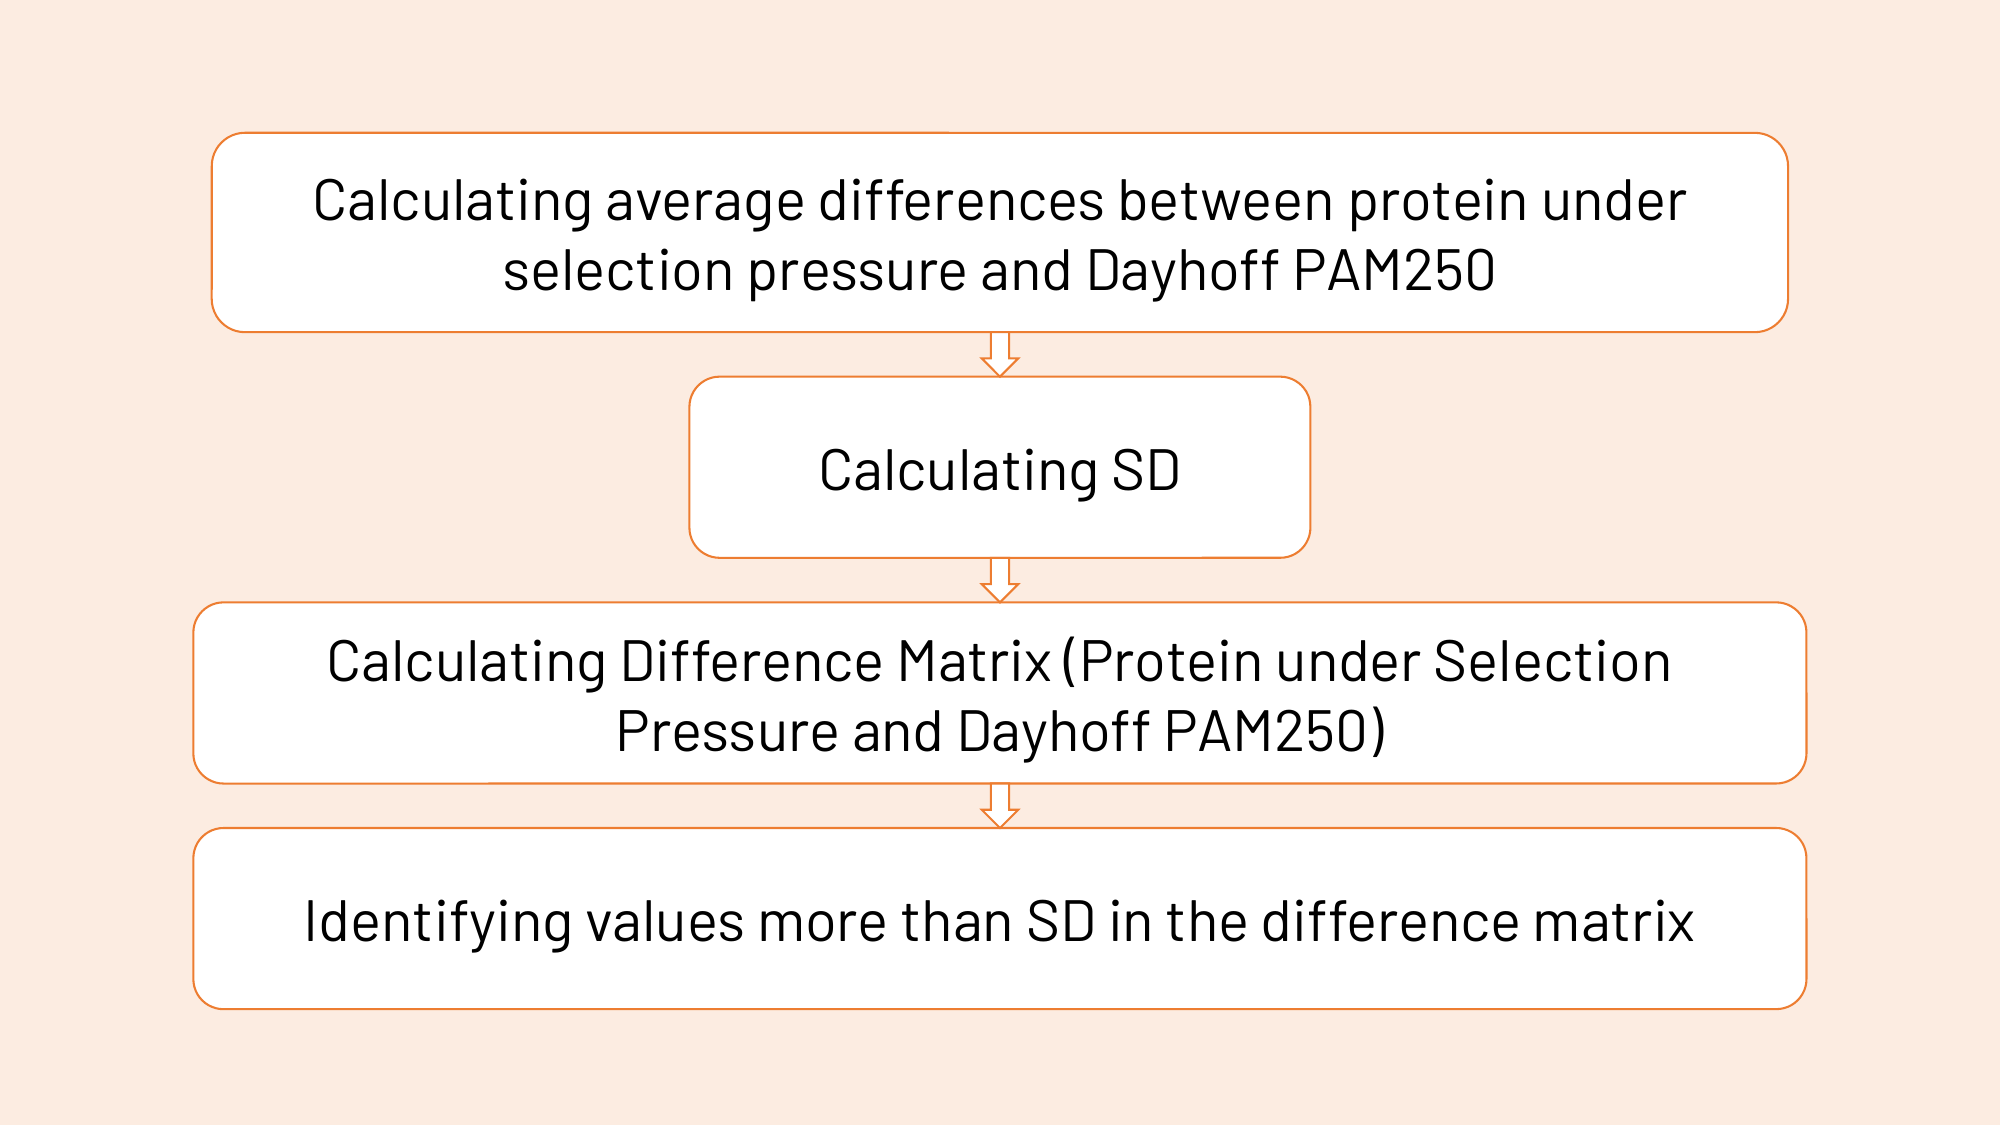

Calculating average differences between protein under selection pressure and Dayhoff PAM250

Calculating SD

Calculating Difference Matrix (Protein under Selection Pressure and Dayhoff PAM250)

Identifying values more than SD in the difference matrix